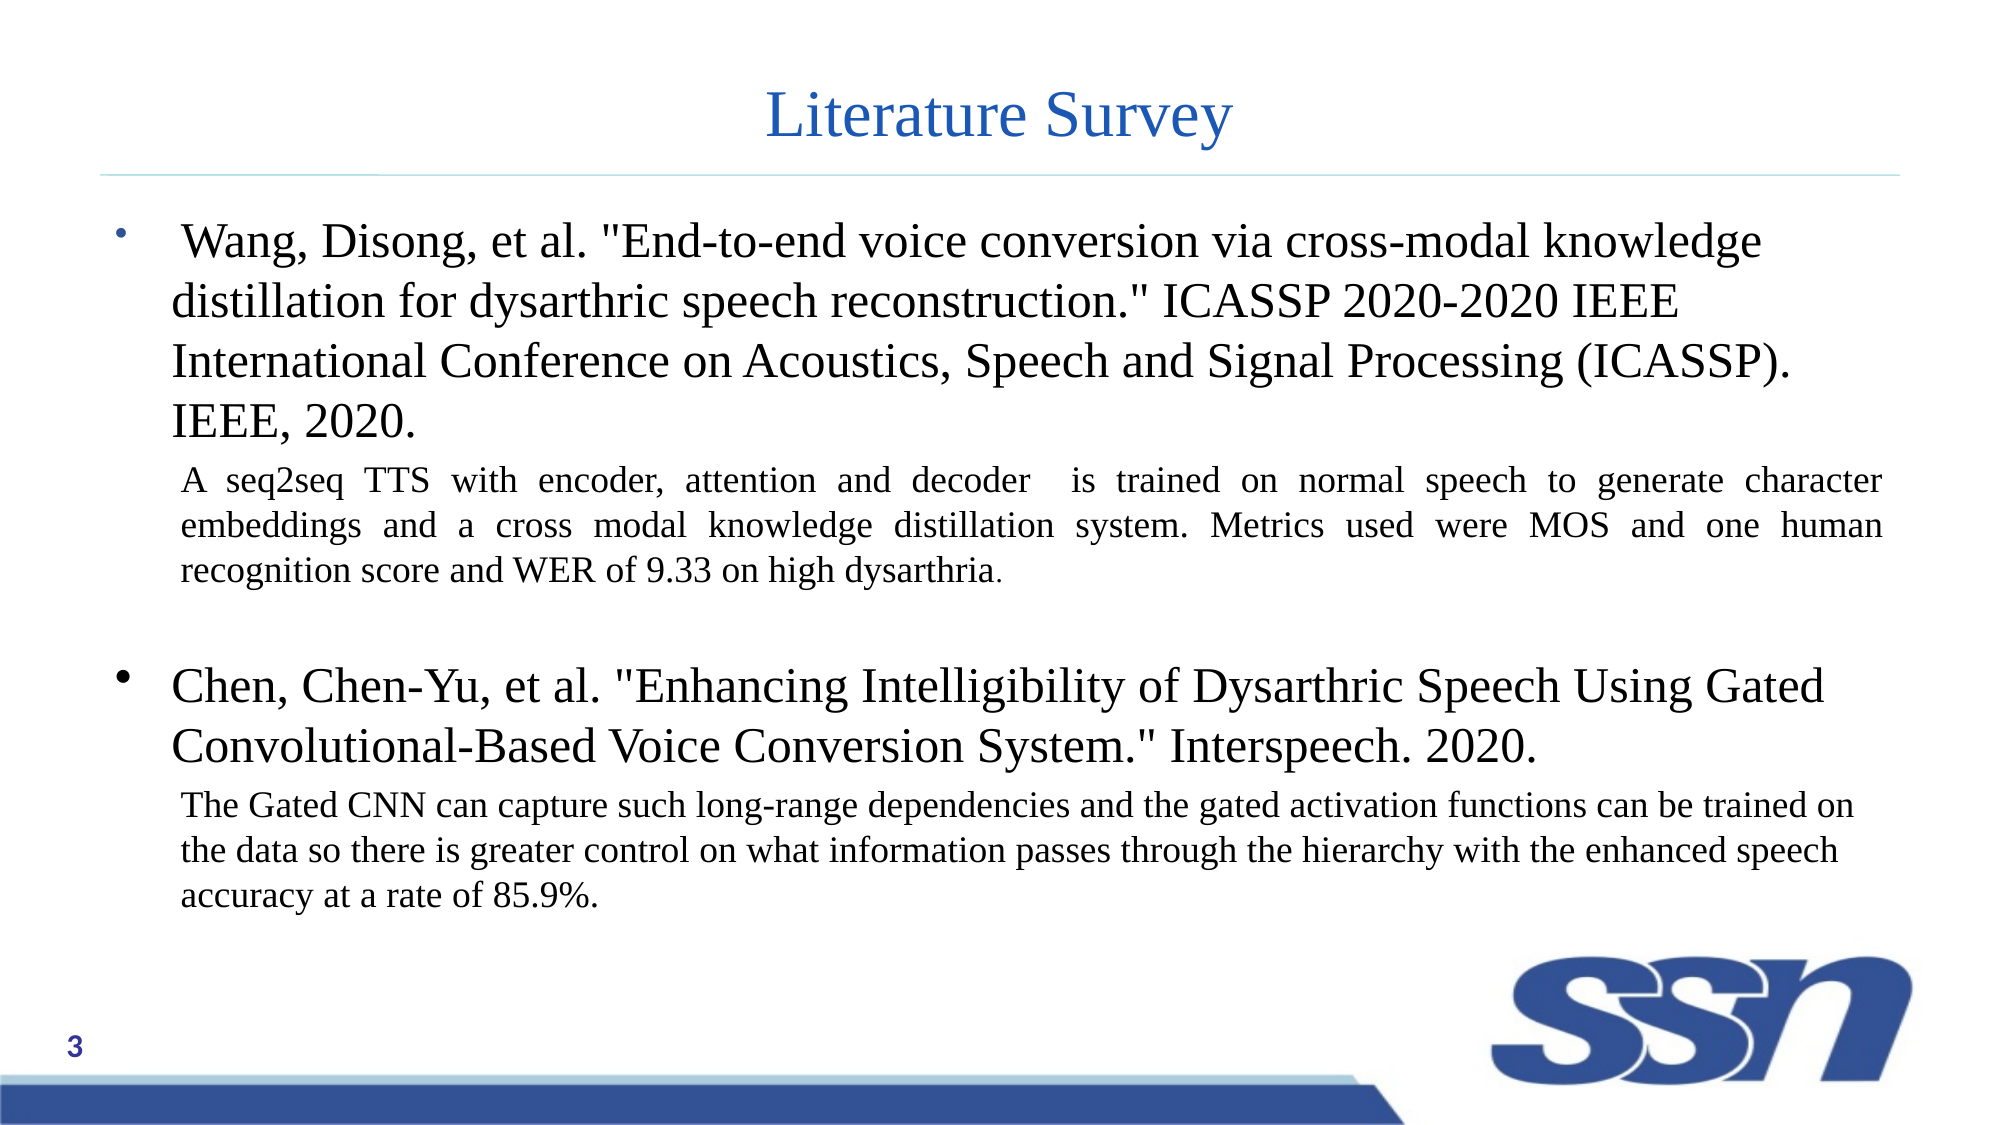

# Literature Survey
 Wang, Disong, et al. "End-to-end voice conversion via cross-modal knowledge distillation for dysarthric speech reconstruction." ICASSP 2020-2020 IEEE International Conference on Acoustics, Speech and Signal Processing (ICASSP). IEEE, 2020.
A seq2seq TTS with encoder, attention and decoder  is trained on normal speech to generate character embeddings and a cross modal knowledge distillation system. Metrics used were MOS and one human recognition score and WER of 9.33 on high dysarthria.

Chen, Chen-Yu, et al. "Enhancing Intelligibility of Dysarthric Speech Using Gated Convolutional-Based Voice Conversion System." Interspeech. 2020.
The Gated CNN can capture such long-range dependencies and the gated activation functions can be trained on the data so there is greater control on what information passes through the hierarchy with the enhanced speech accuracy at a rate of 85.9%.